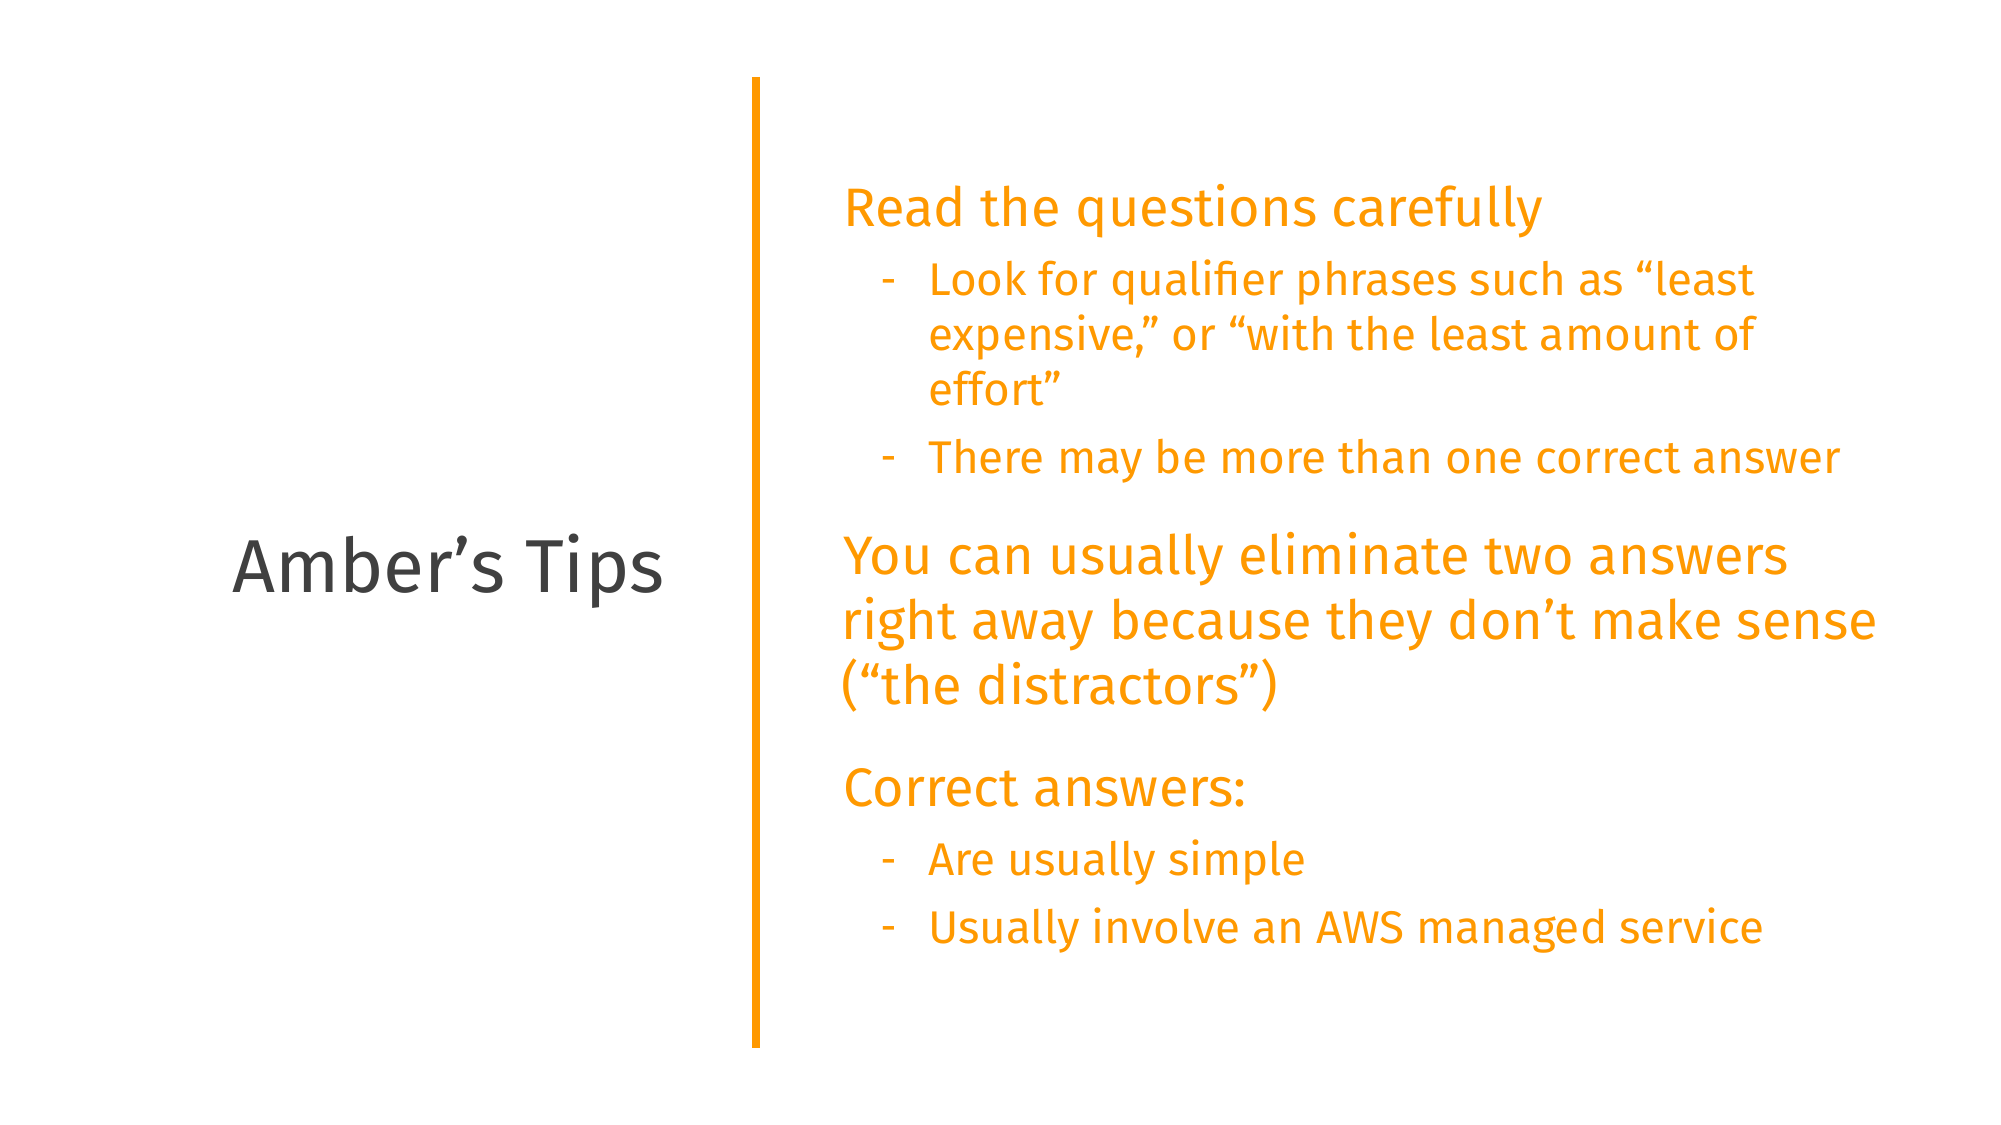

Amber’s Tips
Read the questions carefully
Look for qualifier phrases such as “least expensive,” or “with the least amount of effort”
There may be more than one correct answer
You can usually eliminate two answers right away because they don’t make sense (“the distractors”)
Correct answers:
Are usually simple
Usually involve an AWS managed service